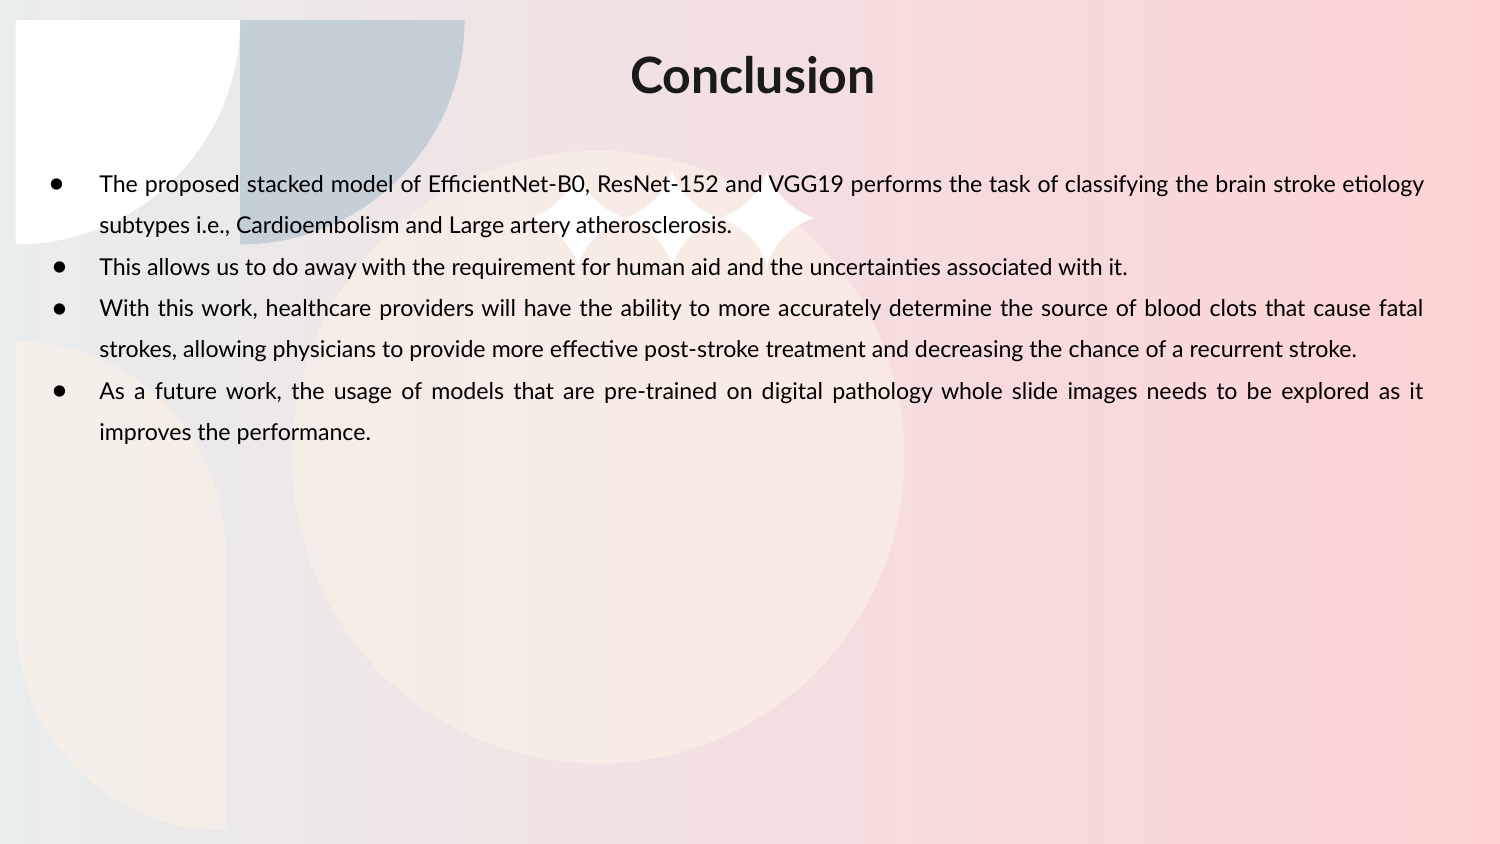

# Conclusion
The proposed stacked model of EfficientNet-B0, ResNet-152 and VGG19 performs the task of classifying the brain stroke etiology subtypes i.e., Cardioembolism and Large artery atherosclerosis.
This allows us to do away with the requirement for human aid and the uncertainties associated with it.
With this work, healthcare providers will have the ability to more accurately determine the source of blood clots that cause fatal strokes, allowing physicians to provide more effective post-stroke treatment and decreasing the chance of a recurrent stroke.
As a future work, the usage of models that are pre-trained on digital pathology whole slide images needs to be explored as it improves the performance.